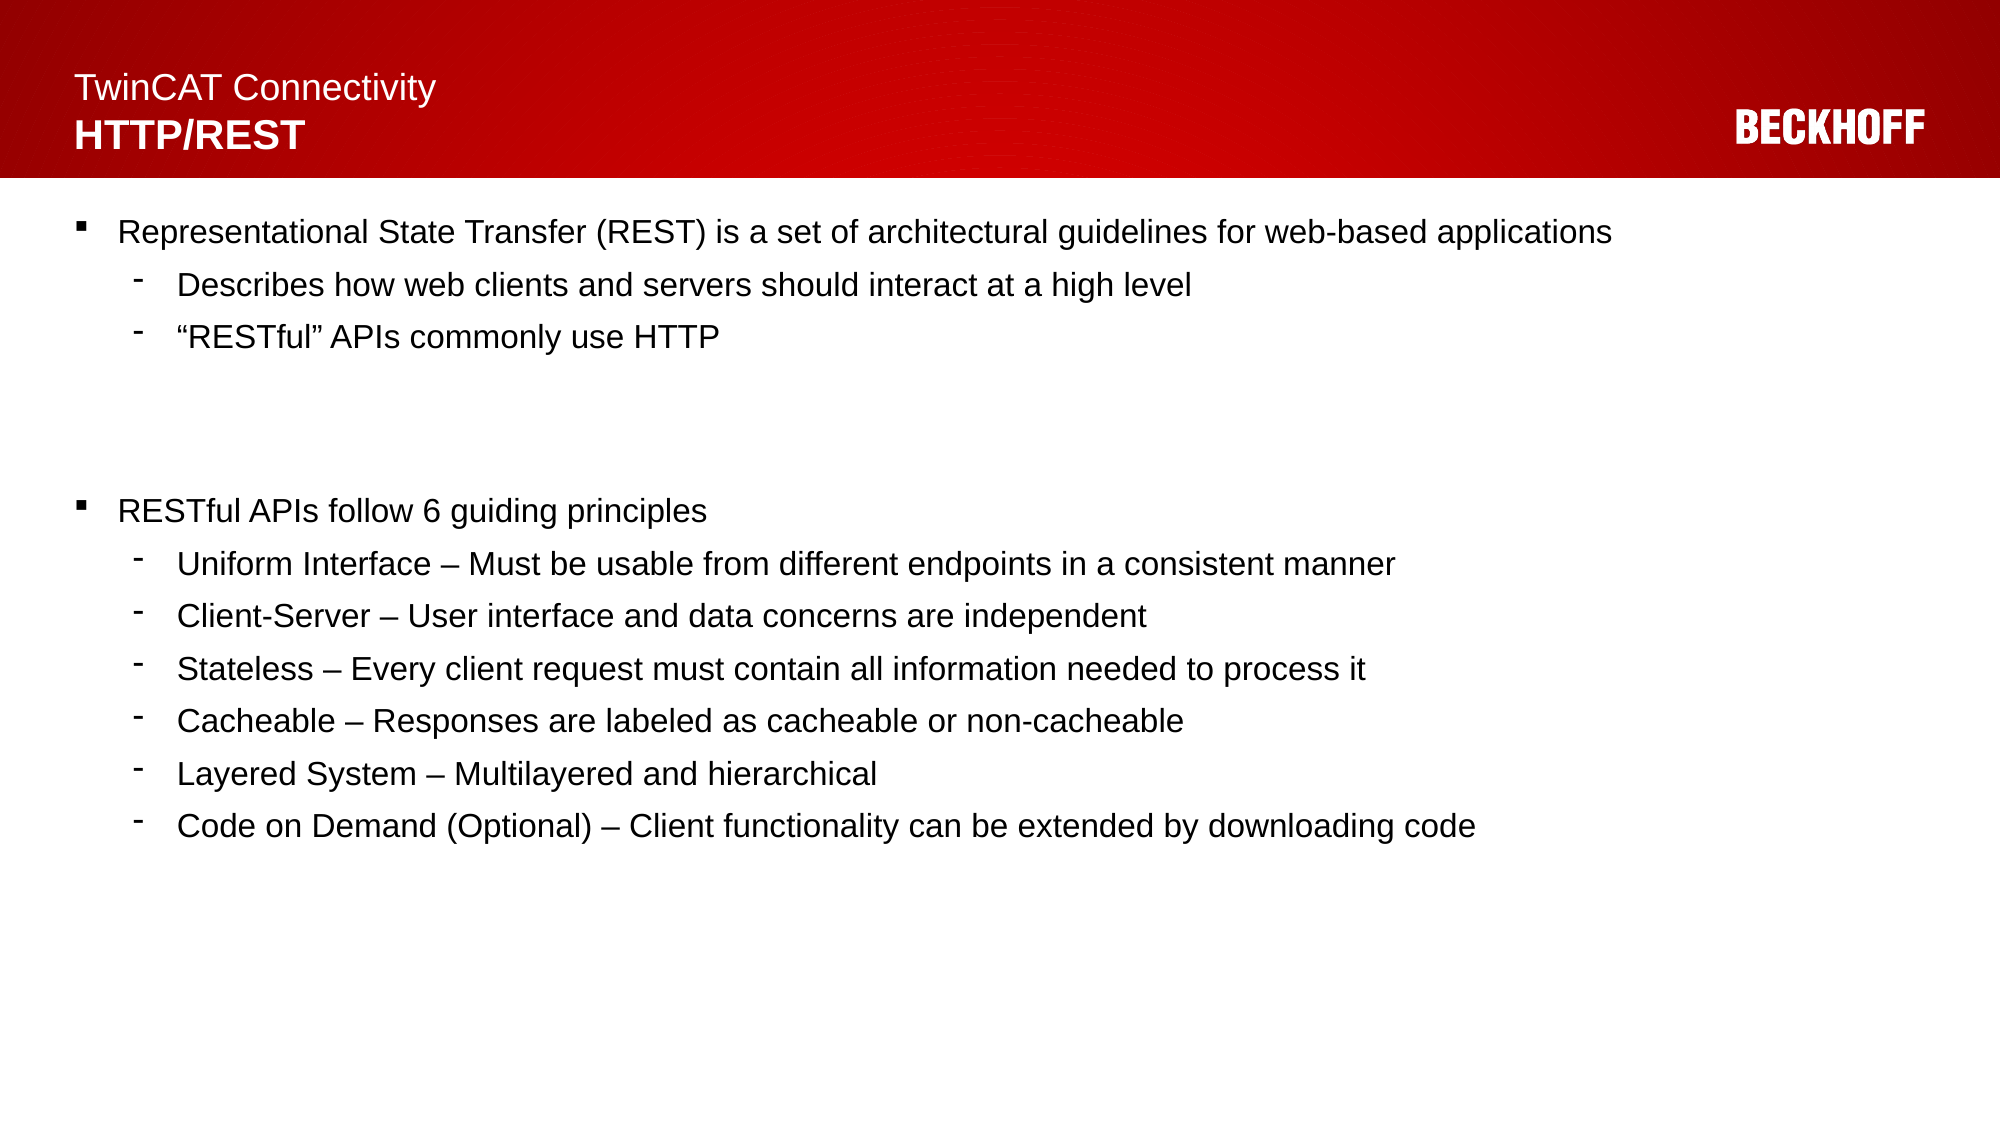

# TwinCAT Connectivity HTTP/REST
Representational State Transfer (REST) is a set of architectural guidelines for web-based applications
Describes how web clients and servers should interact at a high level
“RESTful” APIs commonly use HTTP

RESTful APIs follow 6 guiding principles
Uniform Interface – Must be usable from different endpoints in a consistent manner
Client-Server – User interface and data concerns are independent
Stateless – Every client request must contain all information needed to process it
Cacheable – Responses are labeled as cacheable or non-cacheable
Layered System – Multilayered and hierarchical
Code on Demand (Optional) – Client functionality can be extended by downloading code